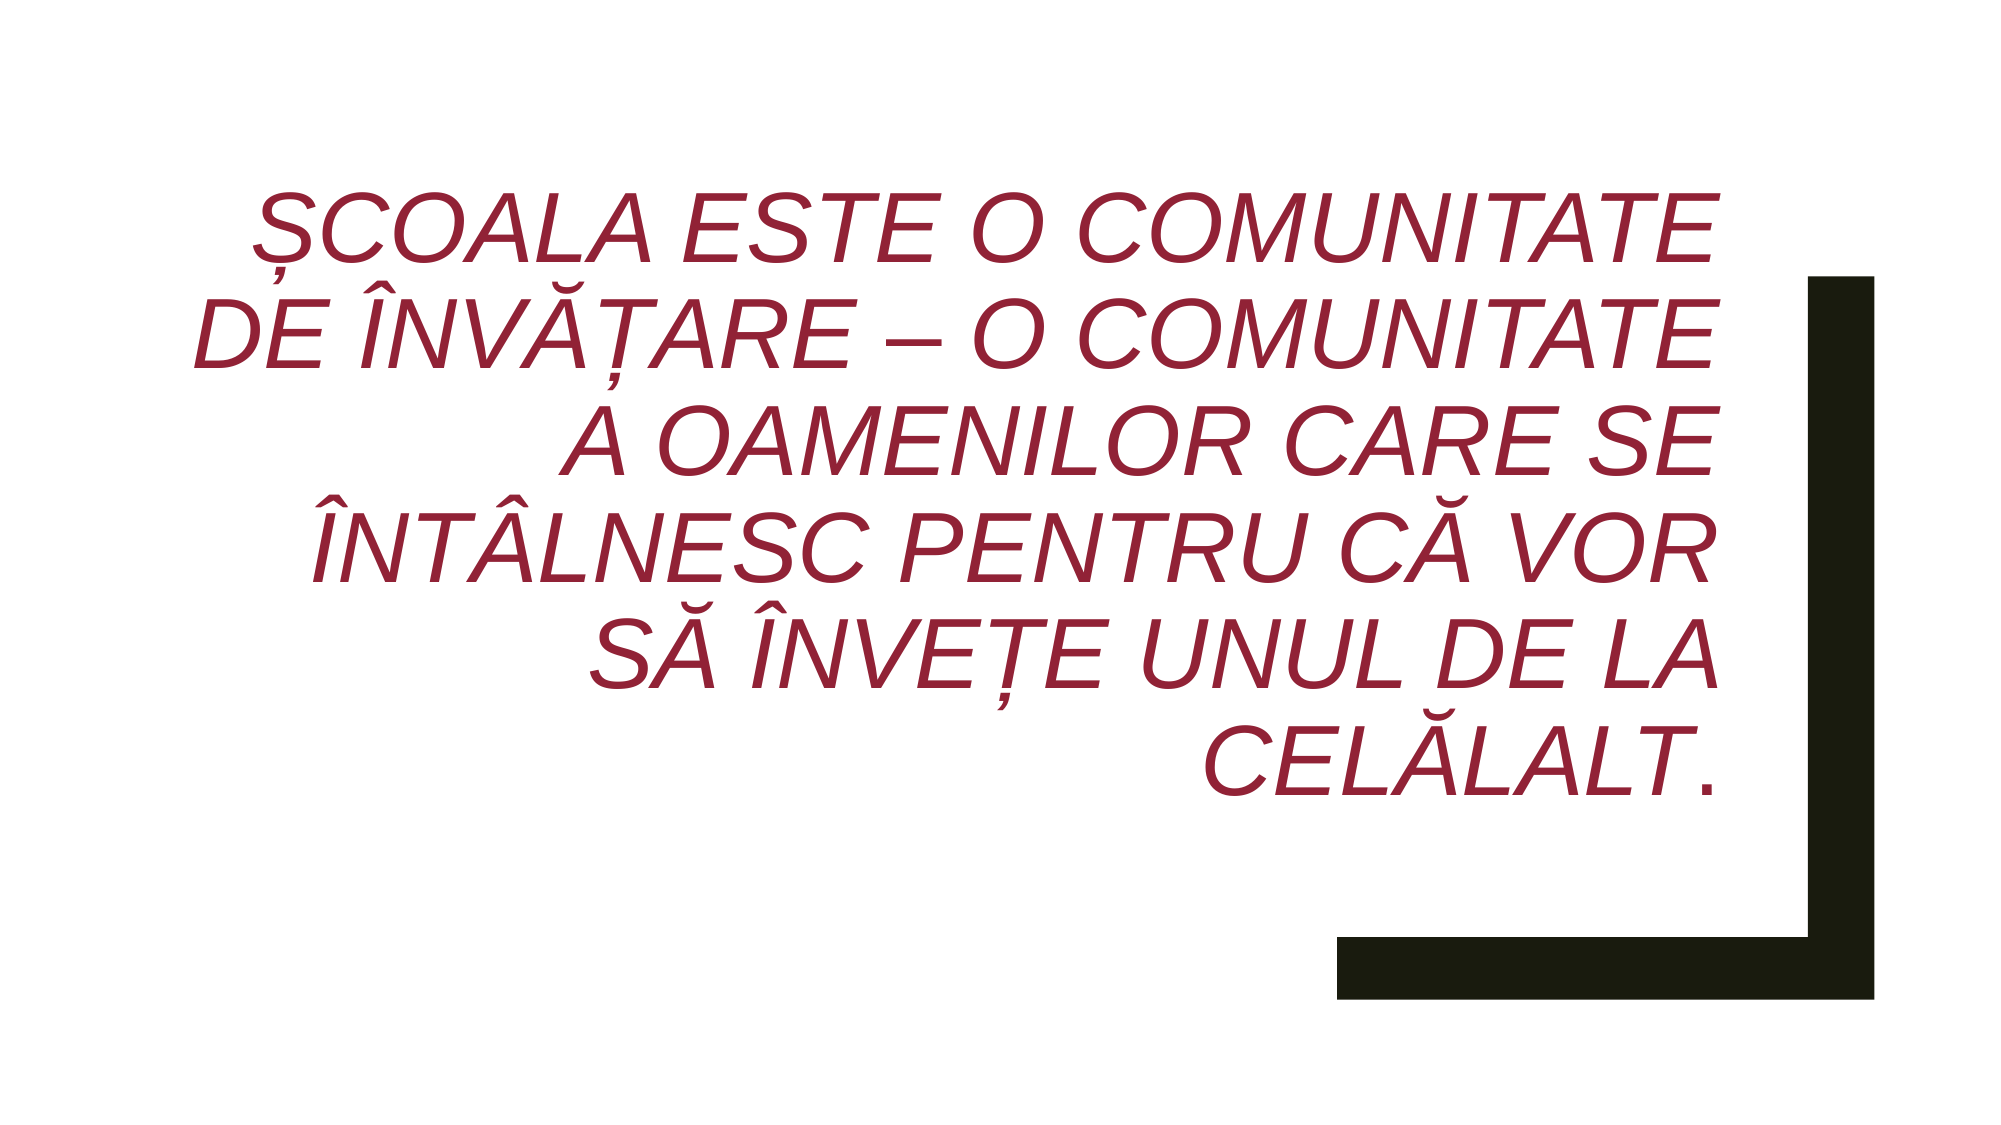

# școala este o comunitate de învățare – o comunitate a oamenilor care se întâlnesc pentru că vor să învețe unul de la celălalt.